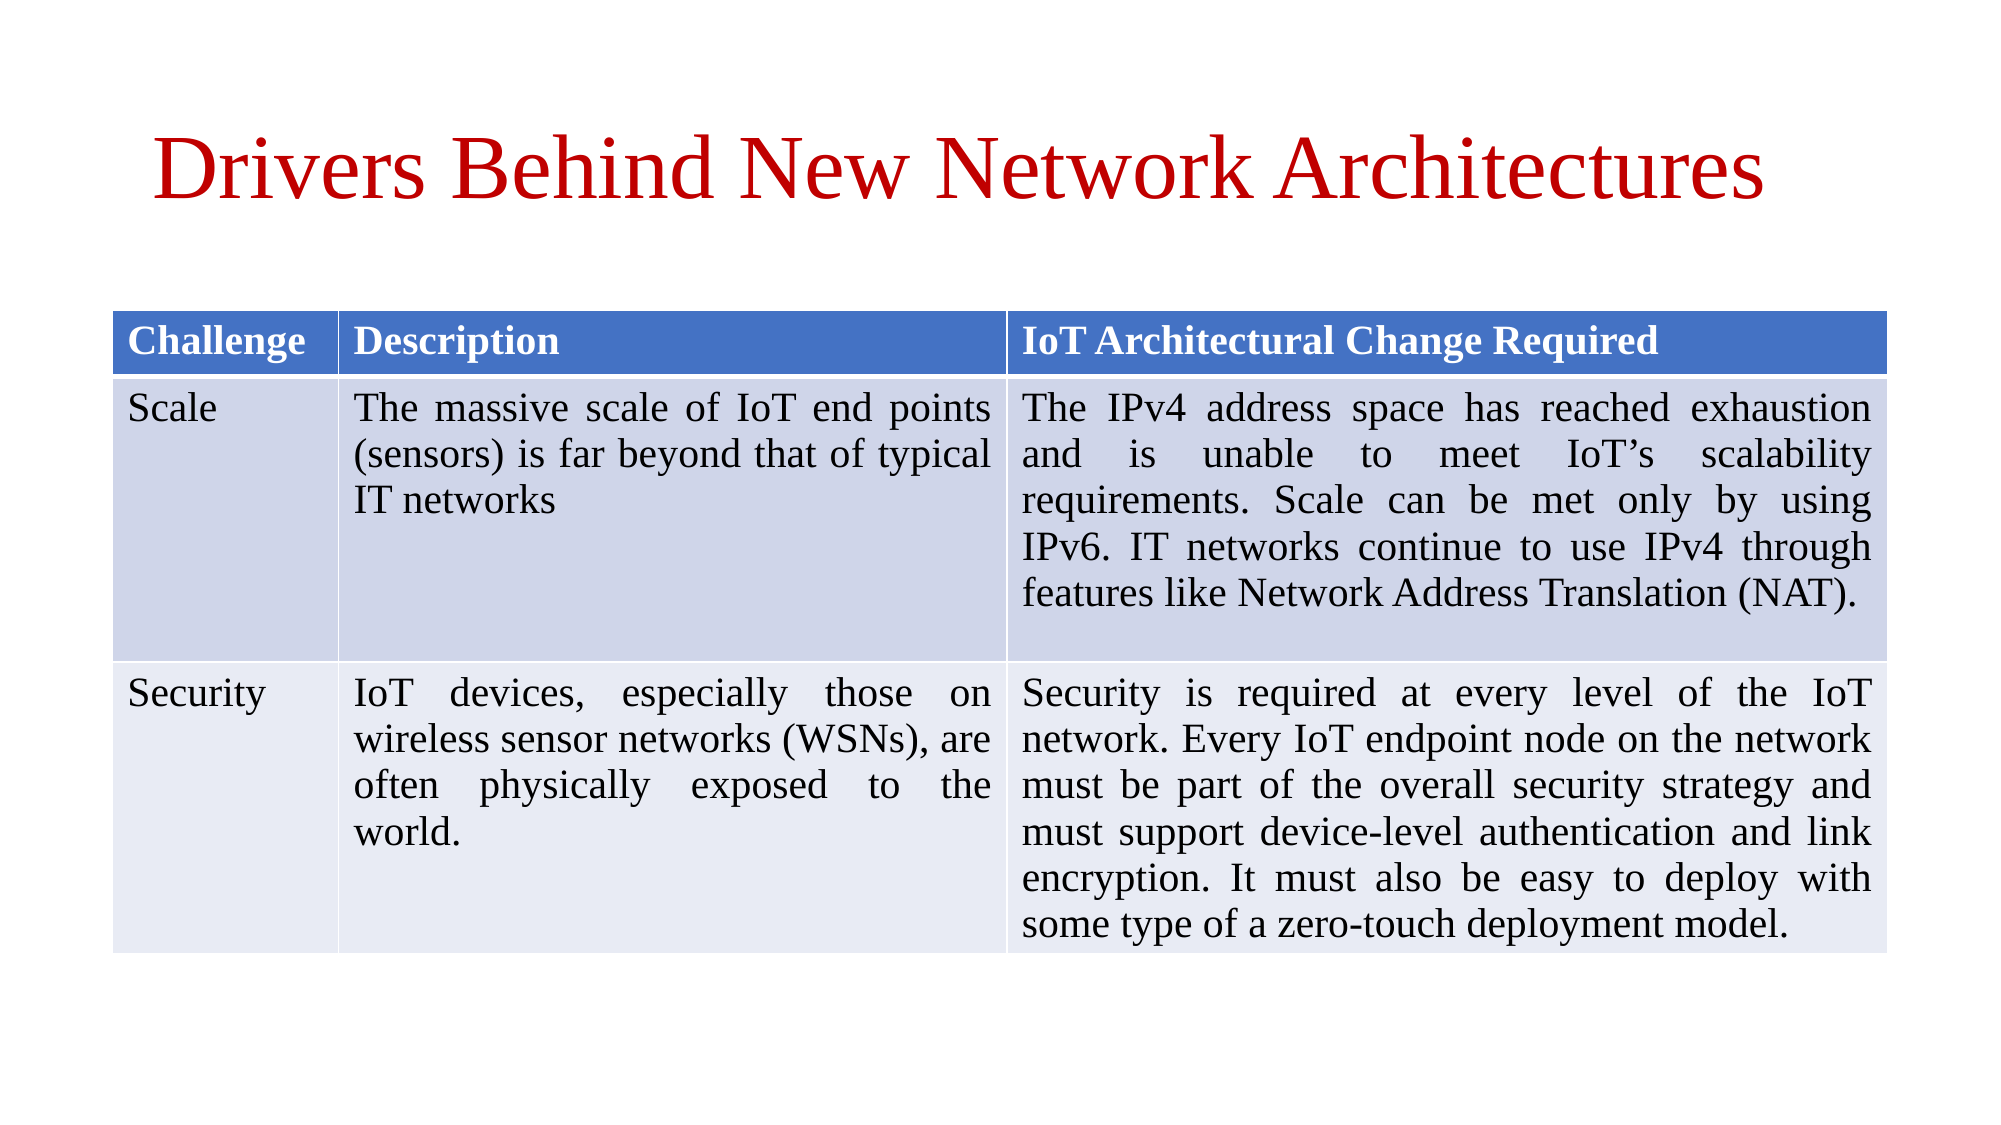

# Drivers Behind New Network Architectures
| Challenge | Description | IoT Architectural Change Required |
| --- | --- | --- |
| Scale | The massive scale of IoT end points (sensors) is far beyond that of typical IT networks | The IPv4 address space has reached exhaustion and is unable to meet IoT’s scalability requirements. Scale can be met only by using IPv6. IT networks continue to use IPv4 through features like Network Address Translation (NAT). |
| Security | IoT devices, especially those on wireless sensor networks (WSNs), are often physically exposed to the world. | Security is required at every level of the IoT network. Every IoT endpoint node on the network must be part of the overall security strategy and must support device-level authentication and link encryption. It must also be easy to deploy with some type of a zero-touch deployment model. |